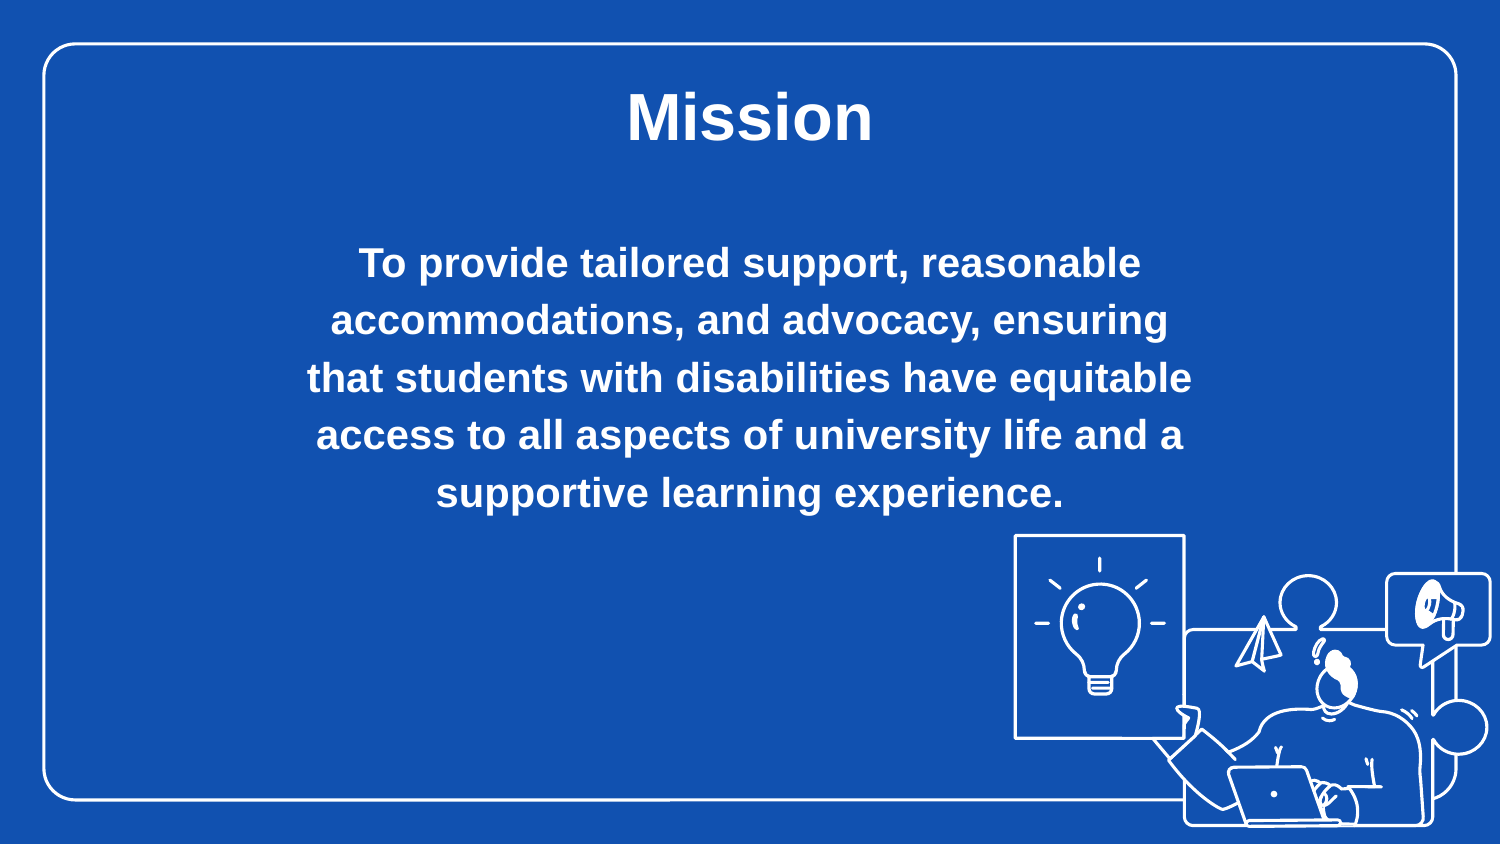

# Mission
To provide tailored support, reasonable accommodations, and advocacy, ensuring that students with disabilities have equitable access to all aspects of university life and a supportive learning experience.